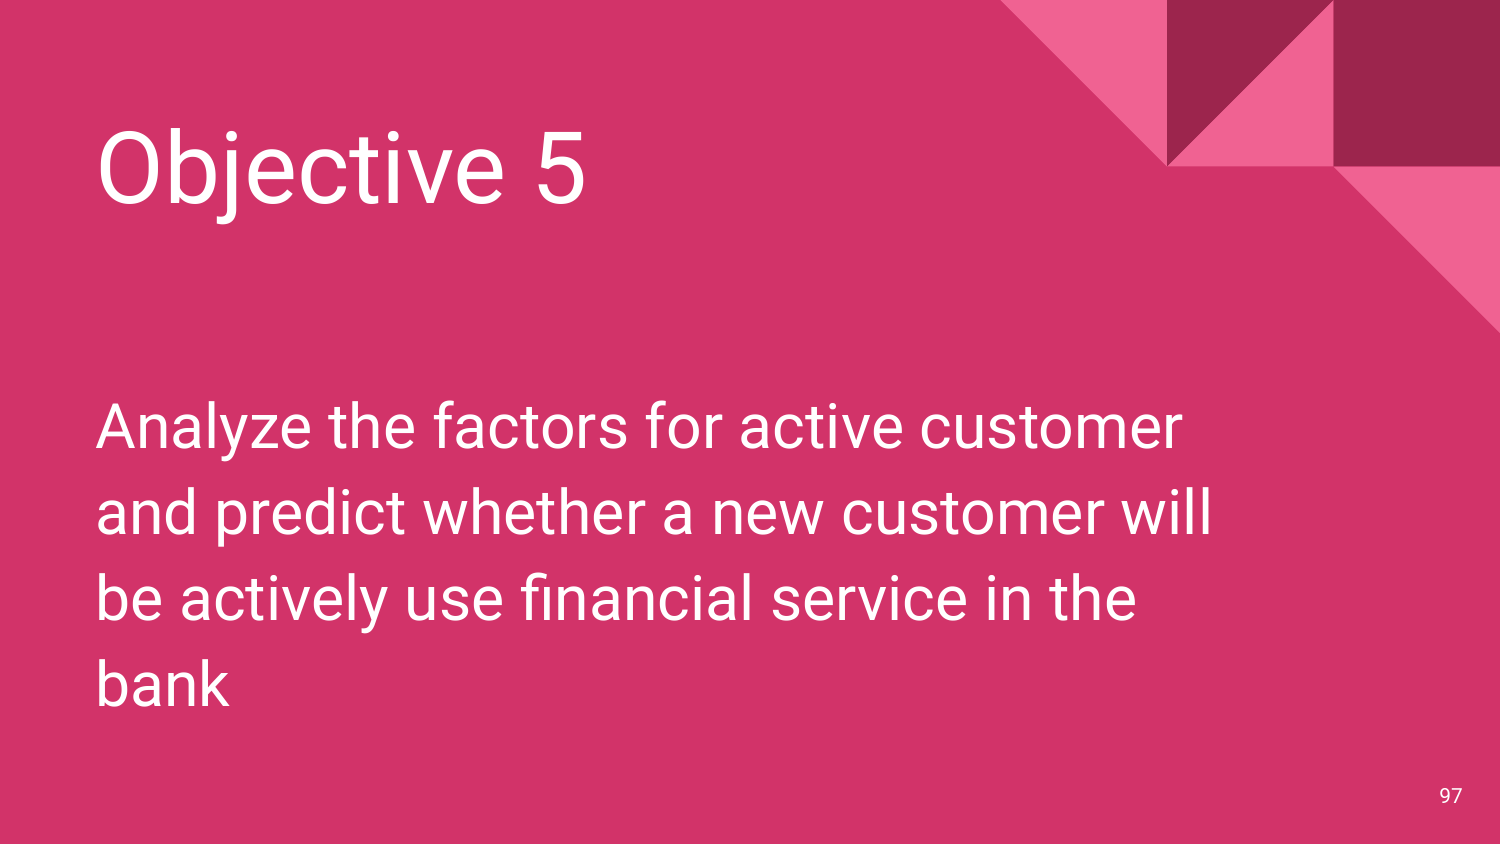

# Objective 5

Analyze the factors for active customer and predict whether a new customer will be actively use financial service in the bank
97